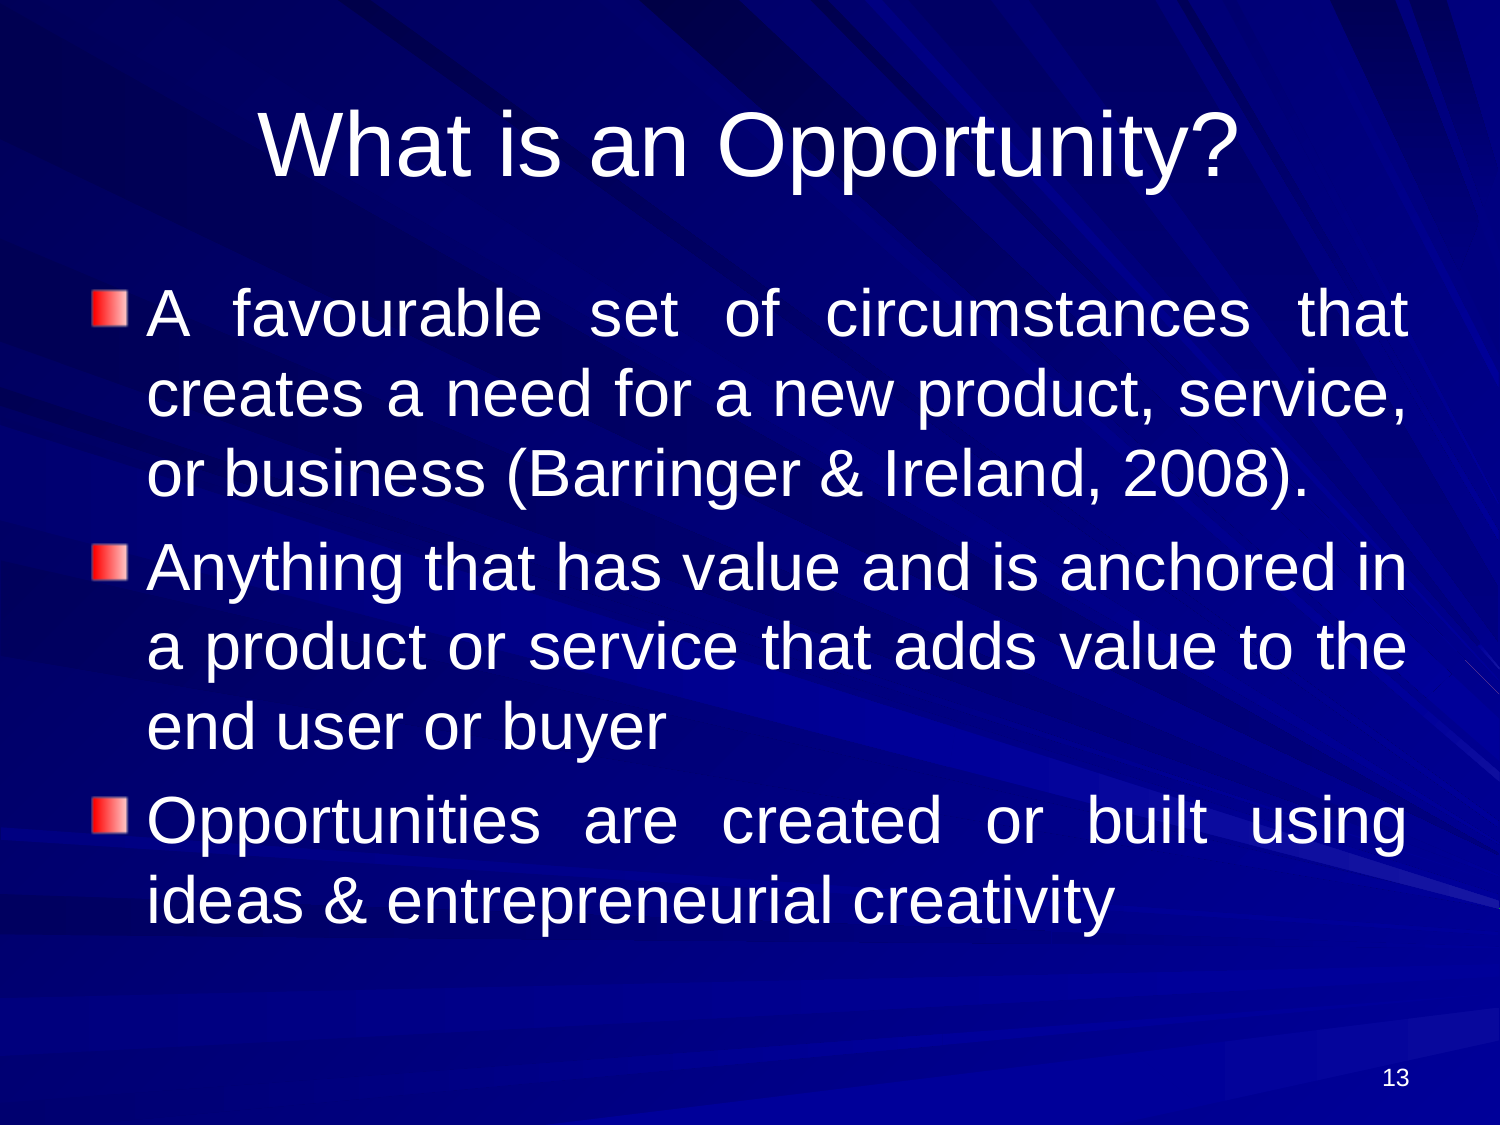

# What is an Opportunity?
A favourable set of circumstances that creates a need for a new product, service, or business (Barringer & Ireland, 2008).
Anything that has value and is anchored in a product or service that adds value to the end user or buyer
Opportunities are created or built using ideas & entrepreneurial creativity

13